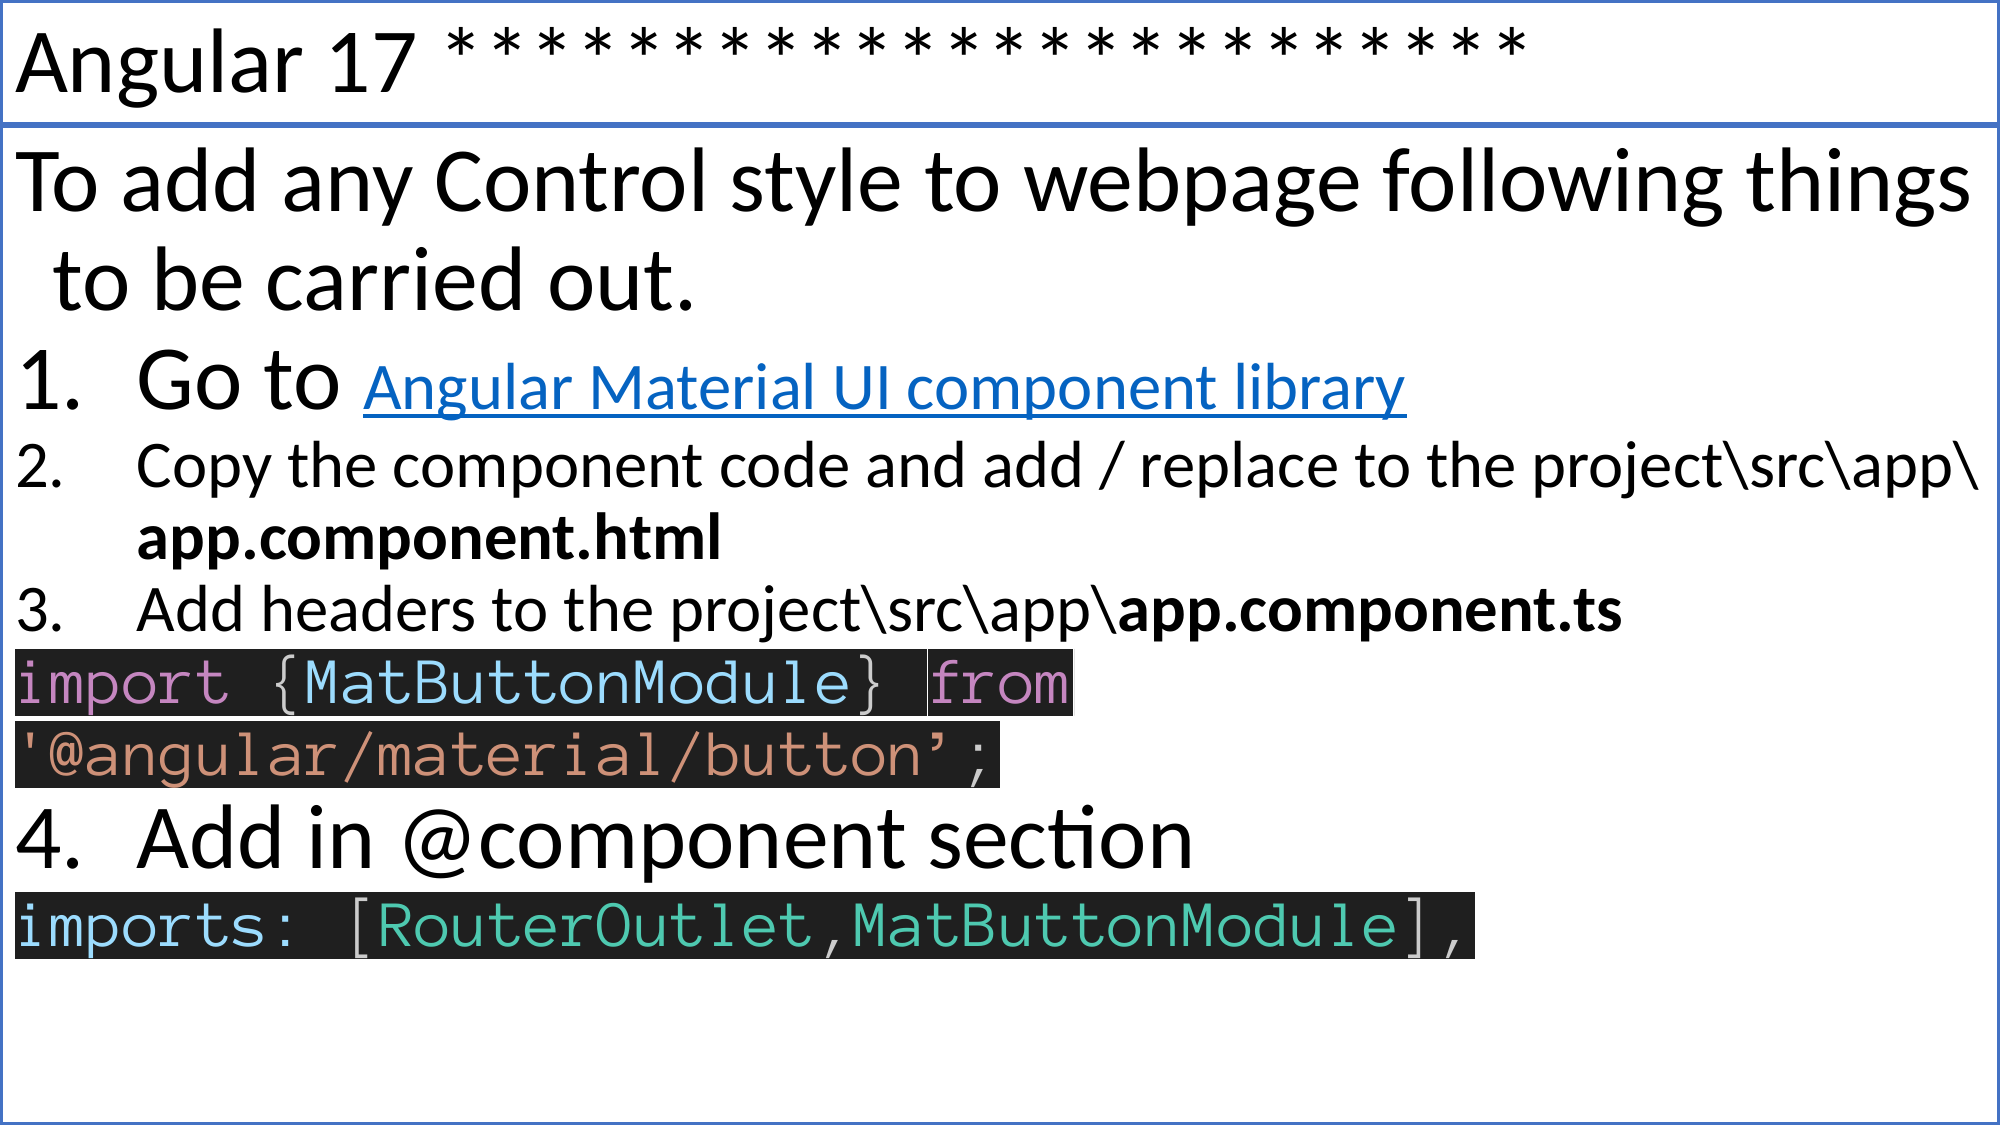

# Angular 17 ************************
To add any Control style to webpage following things to be carried out.
Go to Angular Material UI component library
Copy the component code and add / replace to the project\src\app\app.component.html
Add headers to the project\src\app\app.component.ts
import {MatButtonModule} from '@angular/material/button’;
Add in @component section
imports: [RouterOutlet,MatButtonModule],